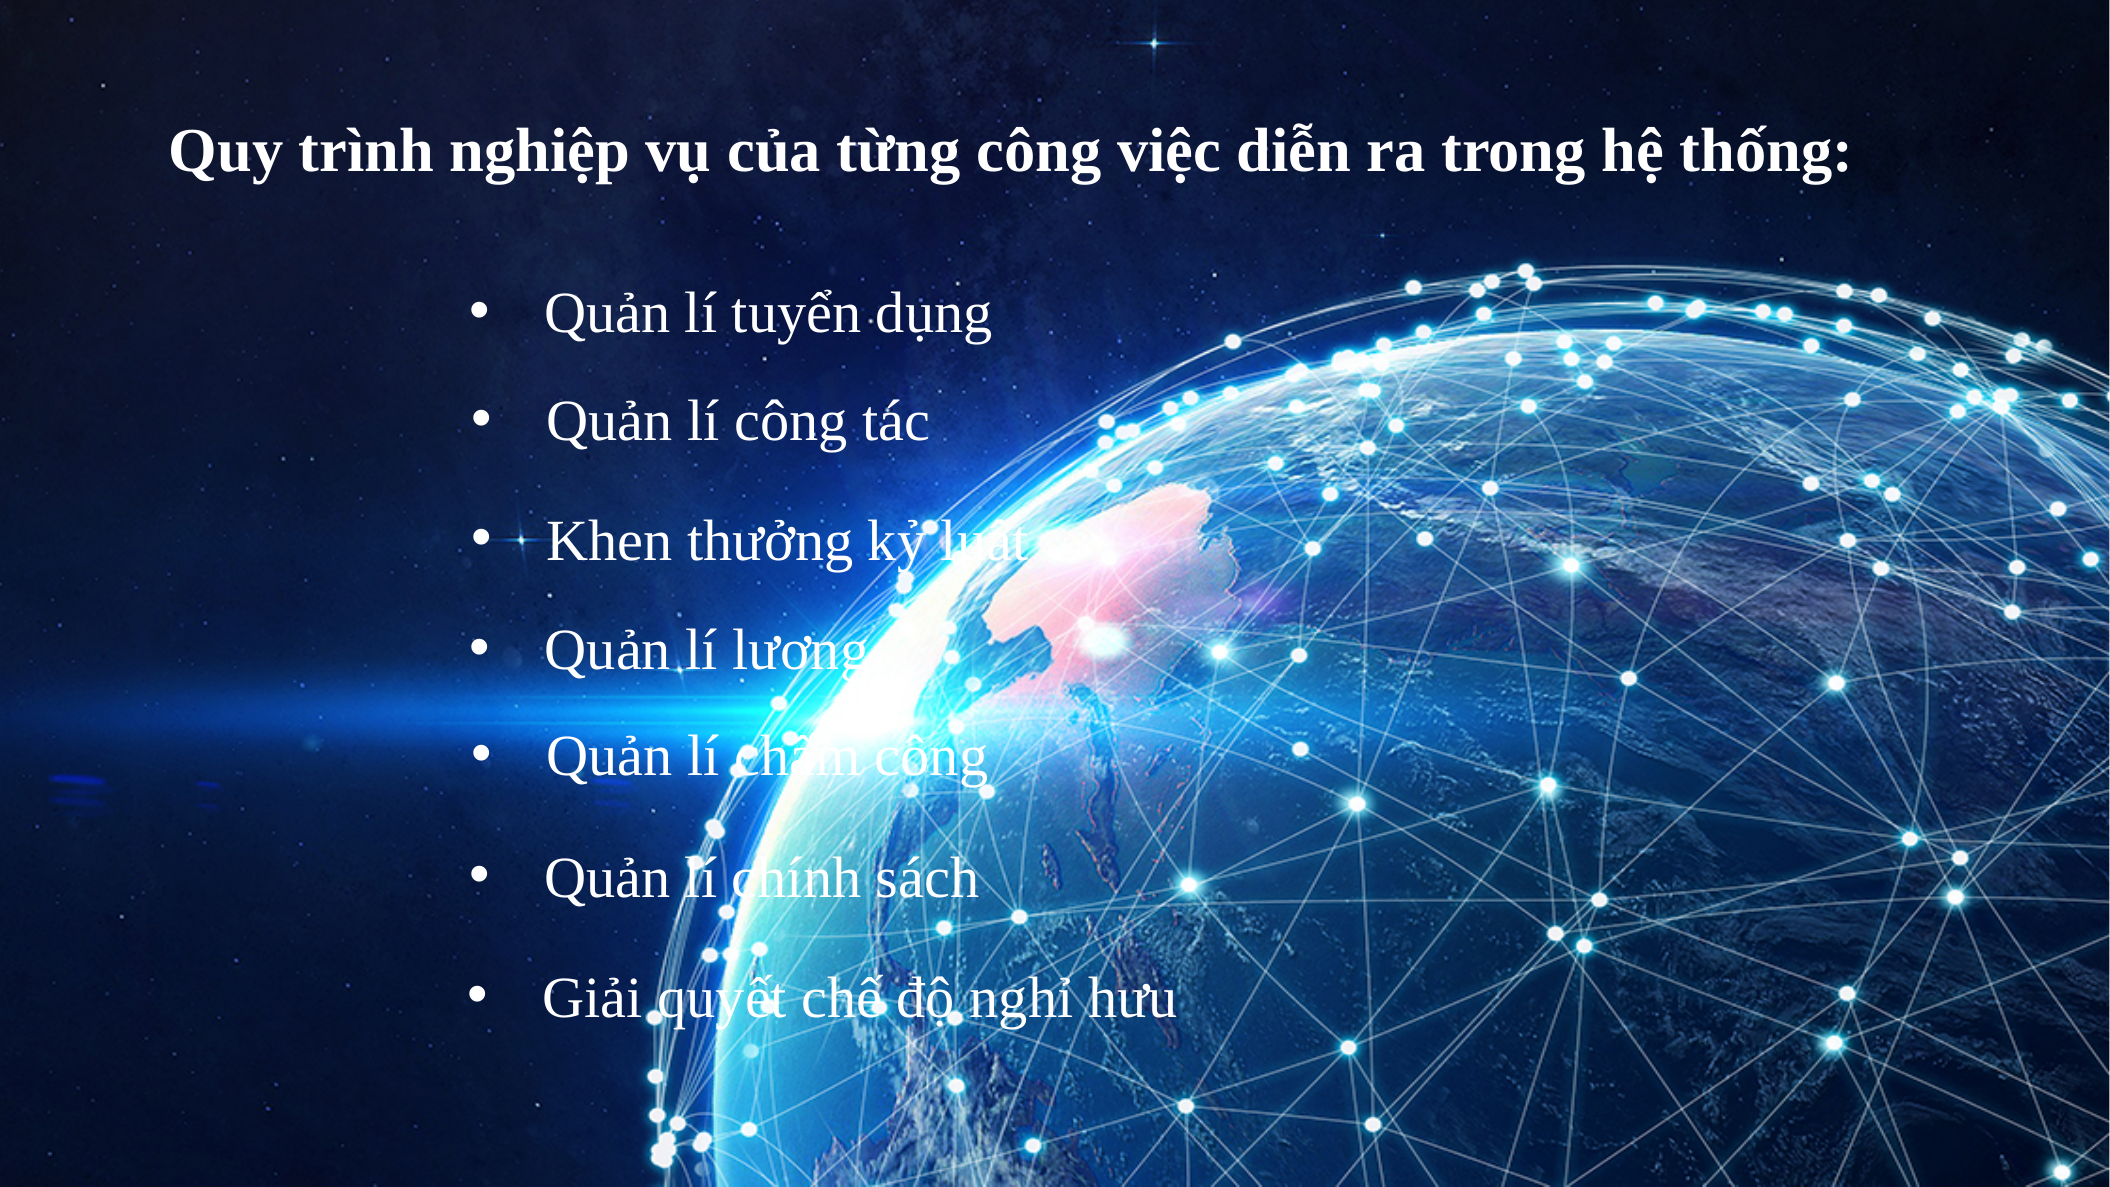

Quy trình nghiệp vụ của từng công việc diễn ra trong hệ thống:
Quản lí tuyển dụng
Quản lí công tác
Khen thưởng kỷ luật
Quản lí lương
Quản lí chấm công
Quản lí chính sách
Giải quyết chế độ nghỉ hưu